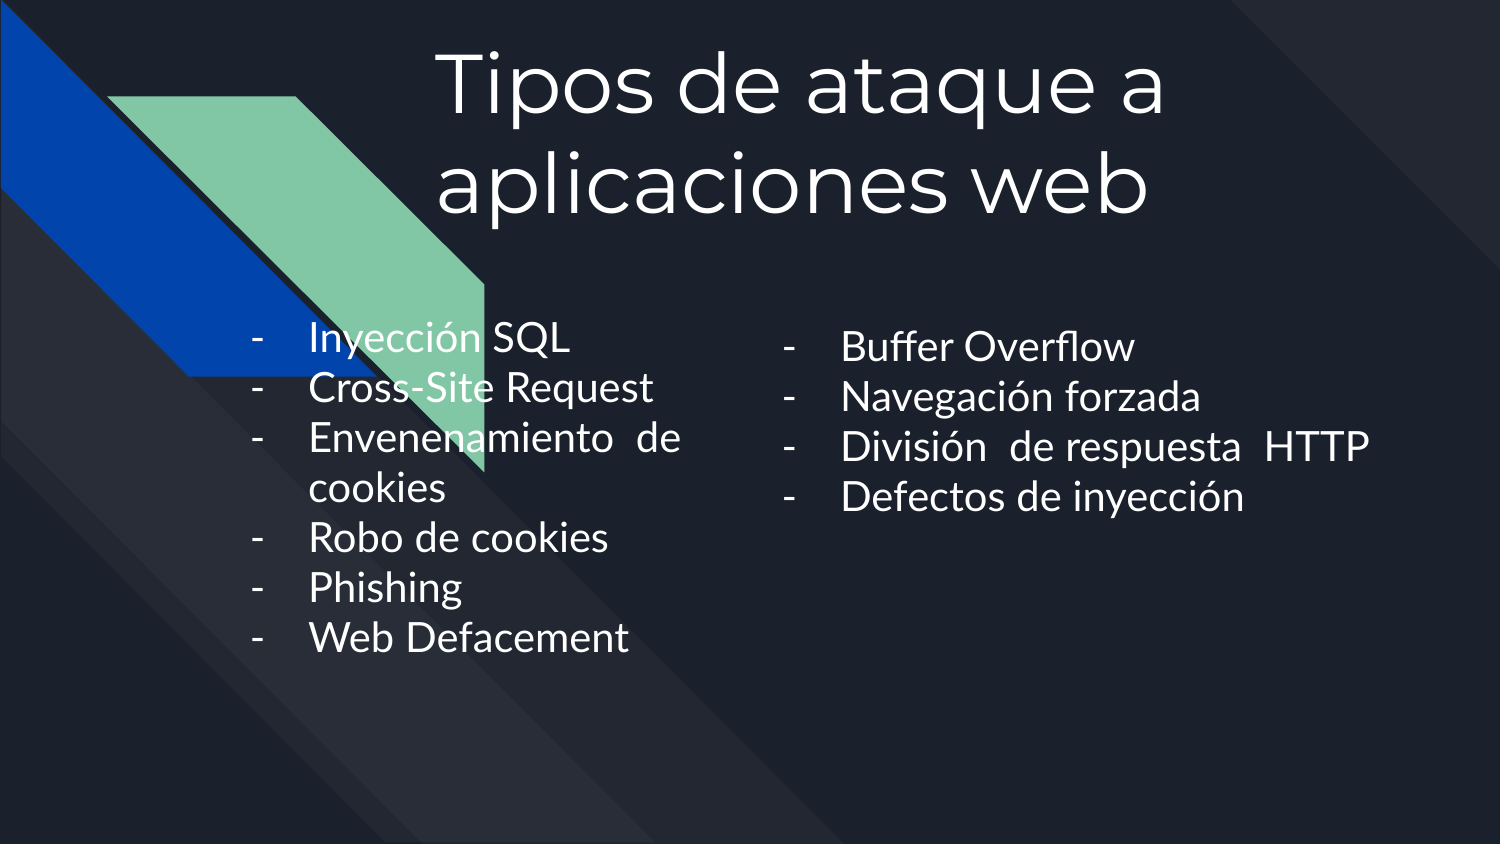

# Tipos de ataque a aplicaciones web
Buffer Overflow
Navegación forzada
División  de respuesta  HTTP
Defectos de inyección

Inyección SQL
Cross-Site Request
Envenenamiento  de cookies
Robo de cookies
Phishing
Web Defacement